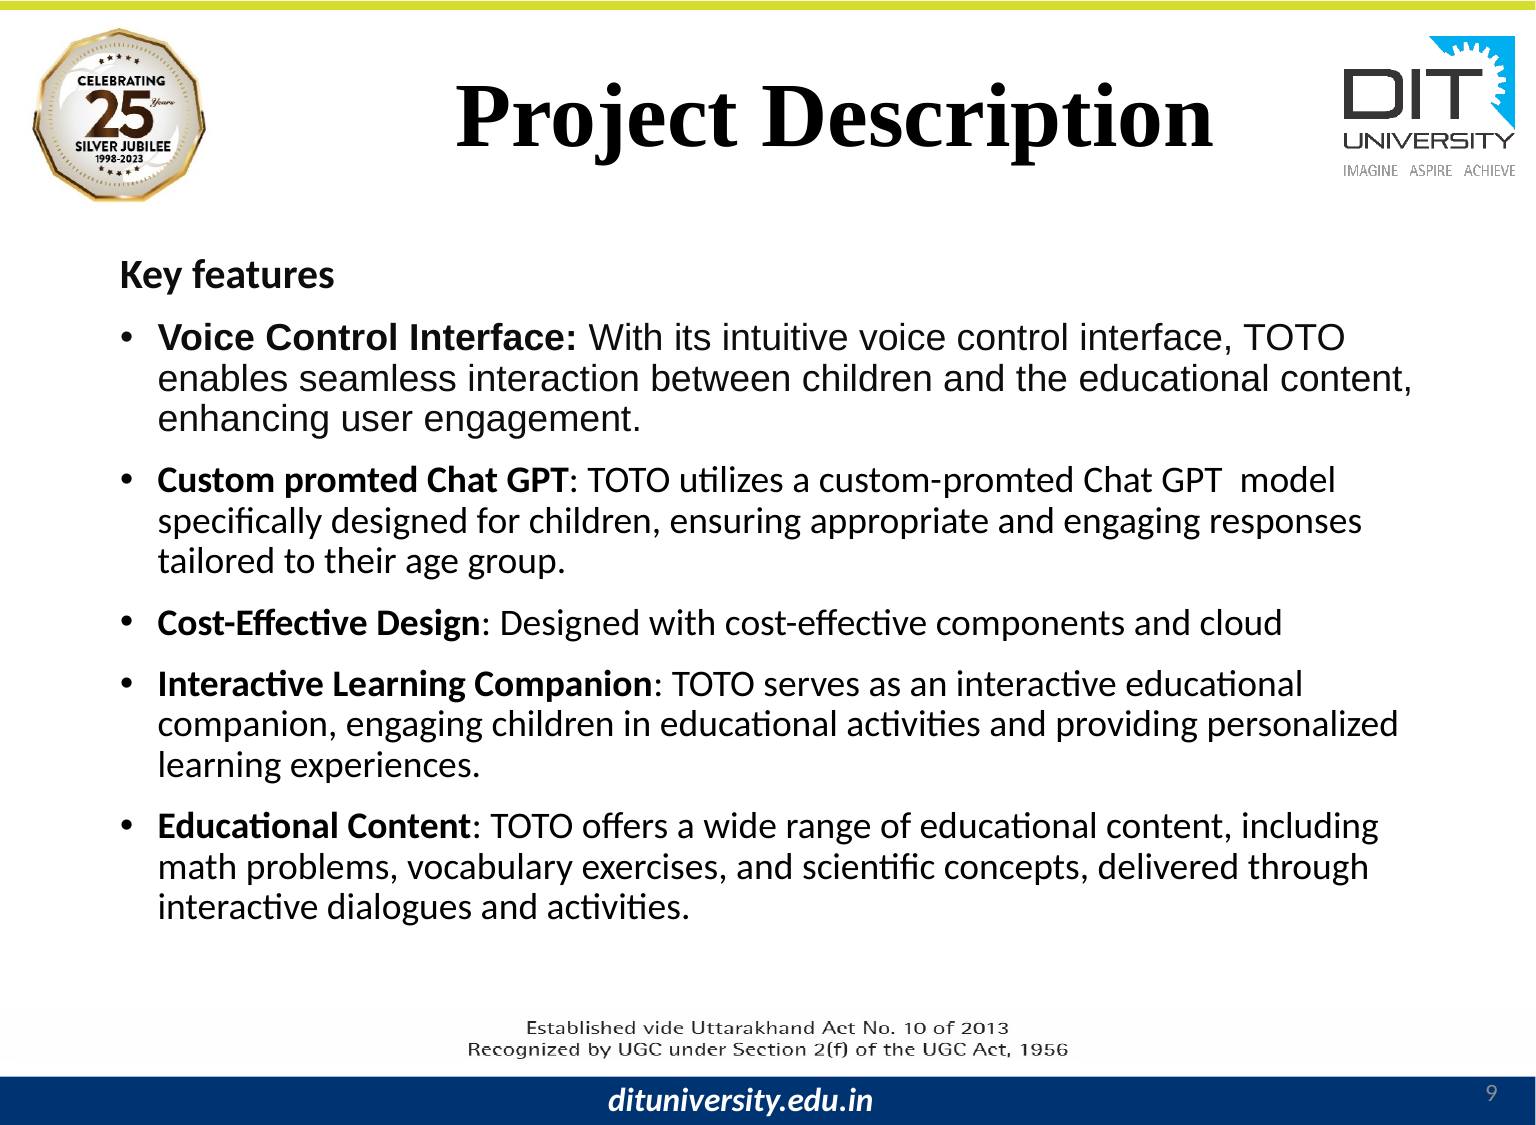

# Project Description

Key features
Voice Control Interface: With its intuitive voice control interface, TOTO enables seamless interaction between children and the educational content, enhancing user engagement.
Custom promted Chat GPT: TOTO utilizes a custom-promted Chat GPT  model specifically designed for children, ensuring appropriate and engaging responses tailored to their age group.
Cost-Effective Design: Designed with cost-effective components and cloud
Interactive Learning Companion: TOTO serves as an interactive educational companion, engaging children in educational activities and providing personalized learning experiences.
Educational Content: TOTO offers a wide range of educational content, including math problems, vocabulary exercises, and scientific concepts, delivered through interactive dialogues and activities.
9